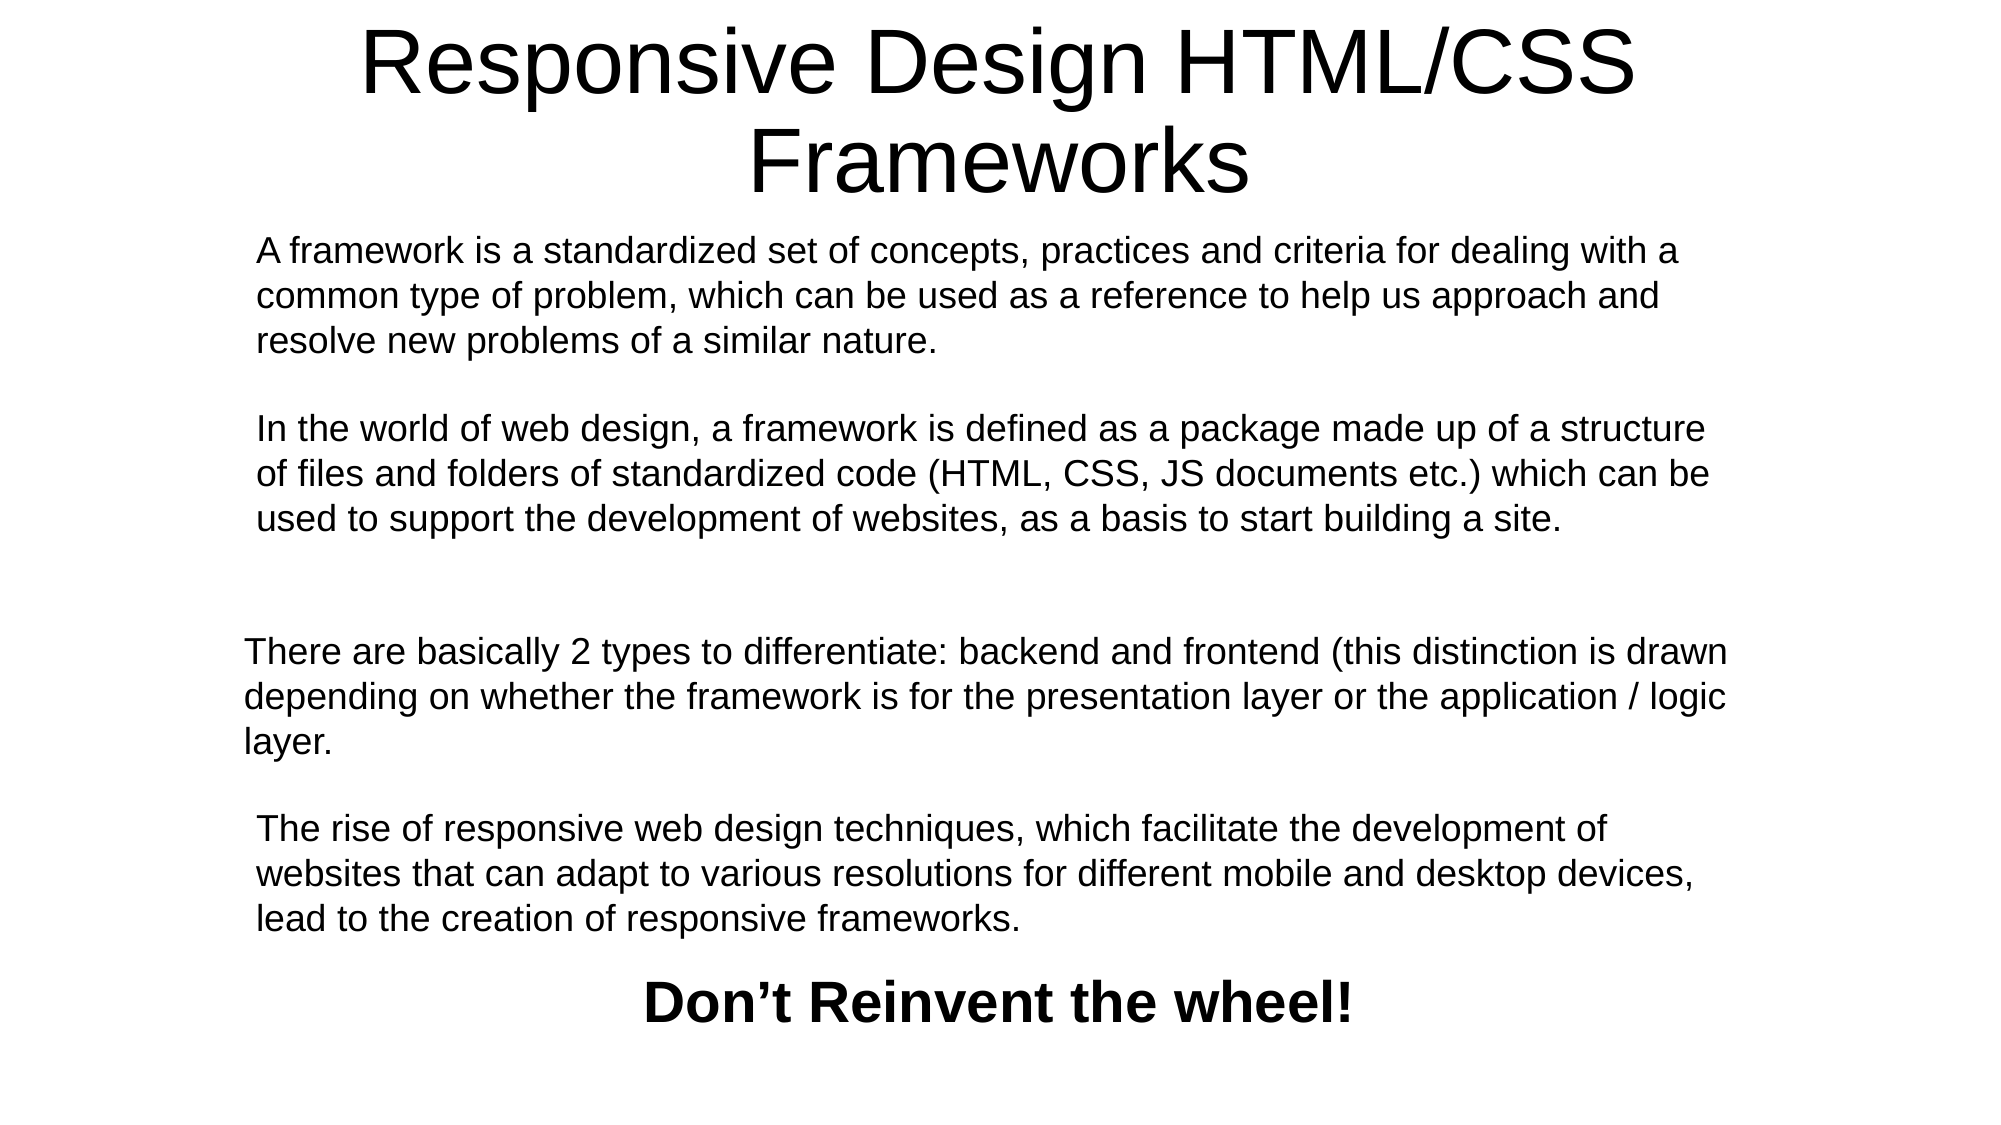

# Responsive Design HTML/CSS Frameworks
A framework is a standardized set of concepts, practices and criteria for dealing with a common type of problem, which can be used as a reference to help us approach and resolve new problems of a similar nature.
In the world of web design, a framework is defined as a package made up of a structure of files and folders of standardized code (HTML, CSS, JS documents etc.) which can be used to support the development of websites, as a basis to start building a site.
There are basically 2 types to differentiate: backend and frontend (this distinction is drawn depending on whether the framework is for the presentation layer or the application / logic layer.
The rise of responsive web design techniques, which facilitate the development of websites that can adapt to various resolutions for different mobile and desktop devices, lead to the creation of responsive frameworks.
Don’t Reinvent the wheel!